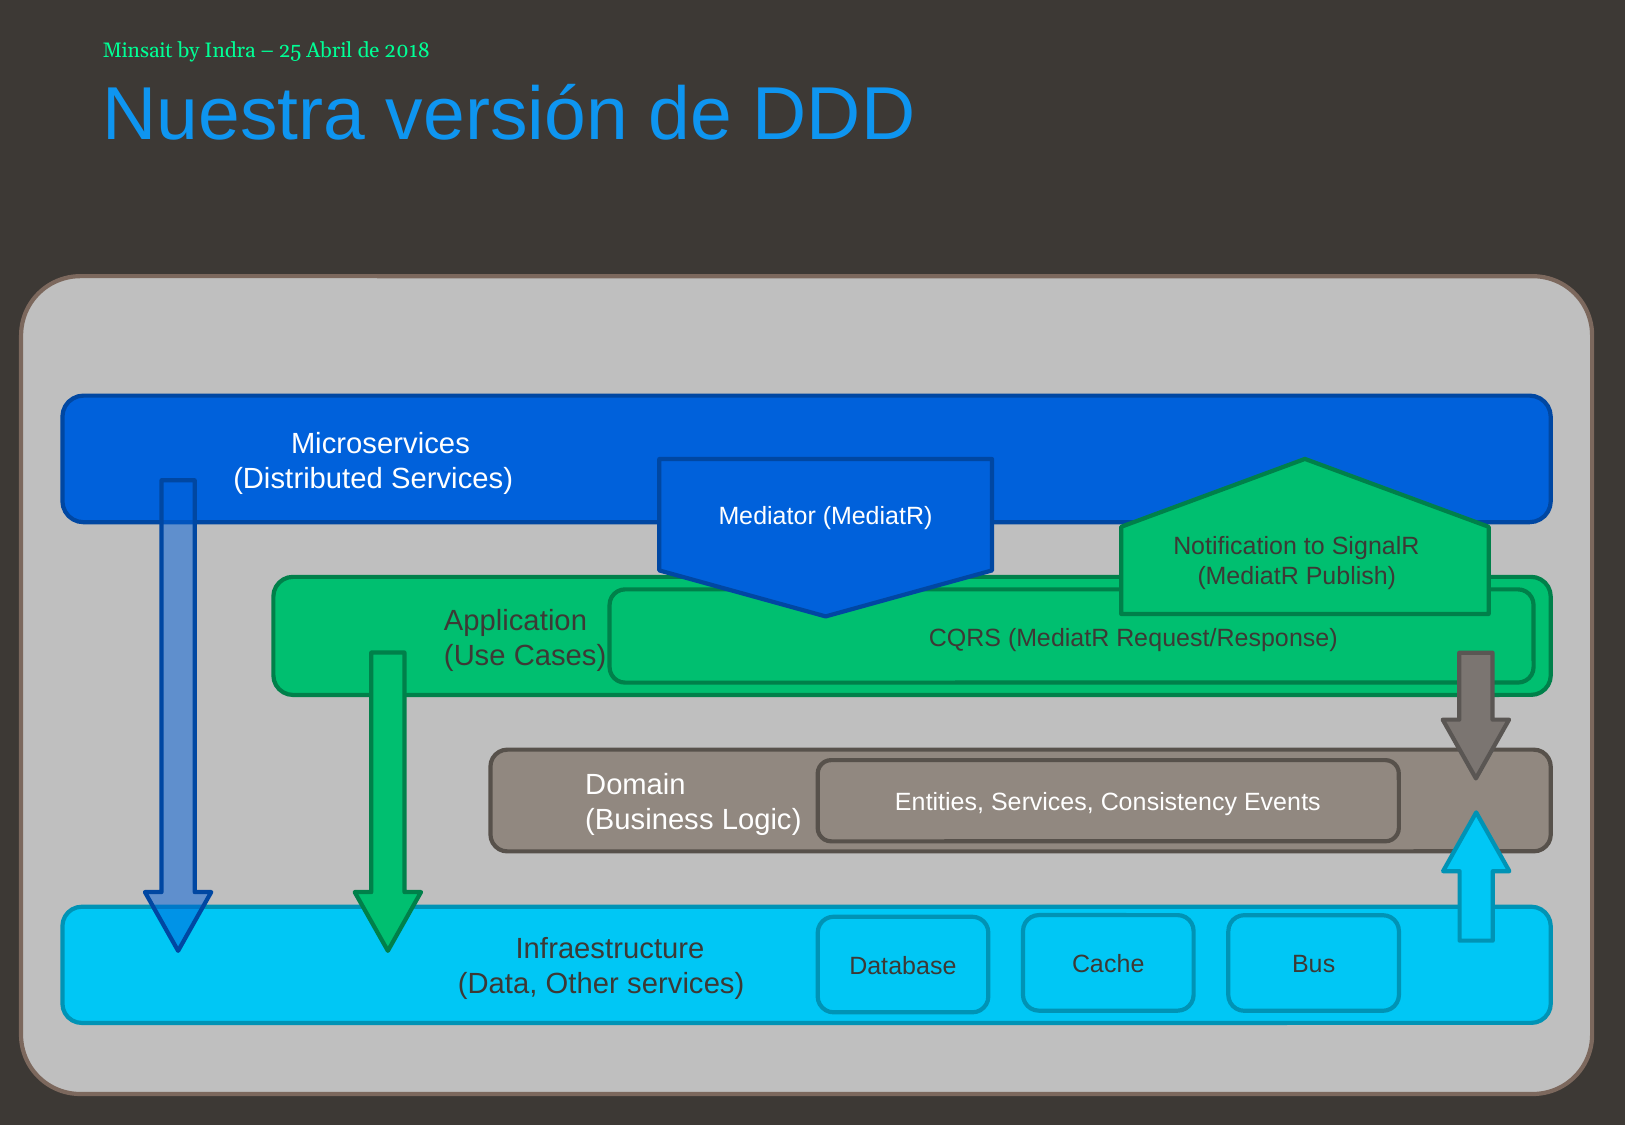

Minsait by Indra – 25 Abril de 2018
# Nuestra versión de DDD

       Microservices
(Distributed Services)

Mediator (MediatR)
Notification to SignalR
(MediatR Publish)
Application
(Use Cases)
		CQRS (MediatR Request/Response)

Domain
(Business Logic)
Entities, Services, Consistency Events

       Infraestructure
(Data, Other services)
Cache
Bus
Database